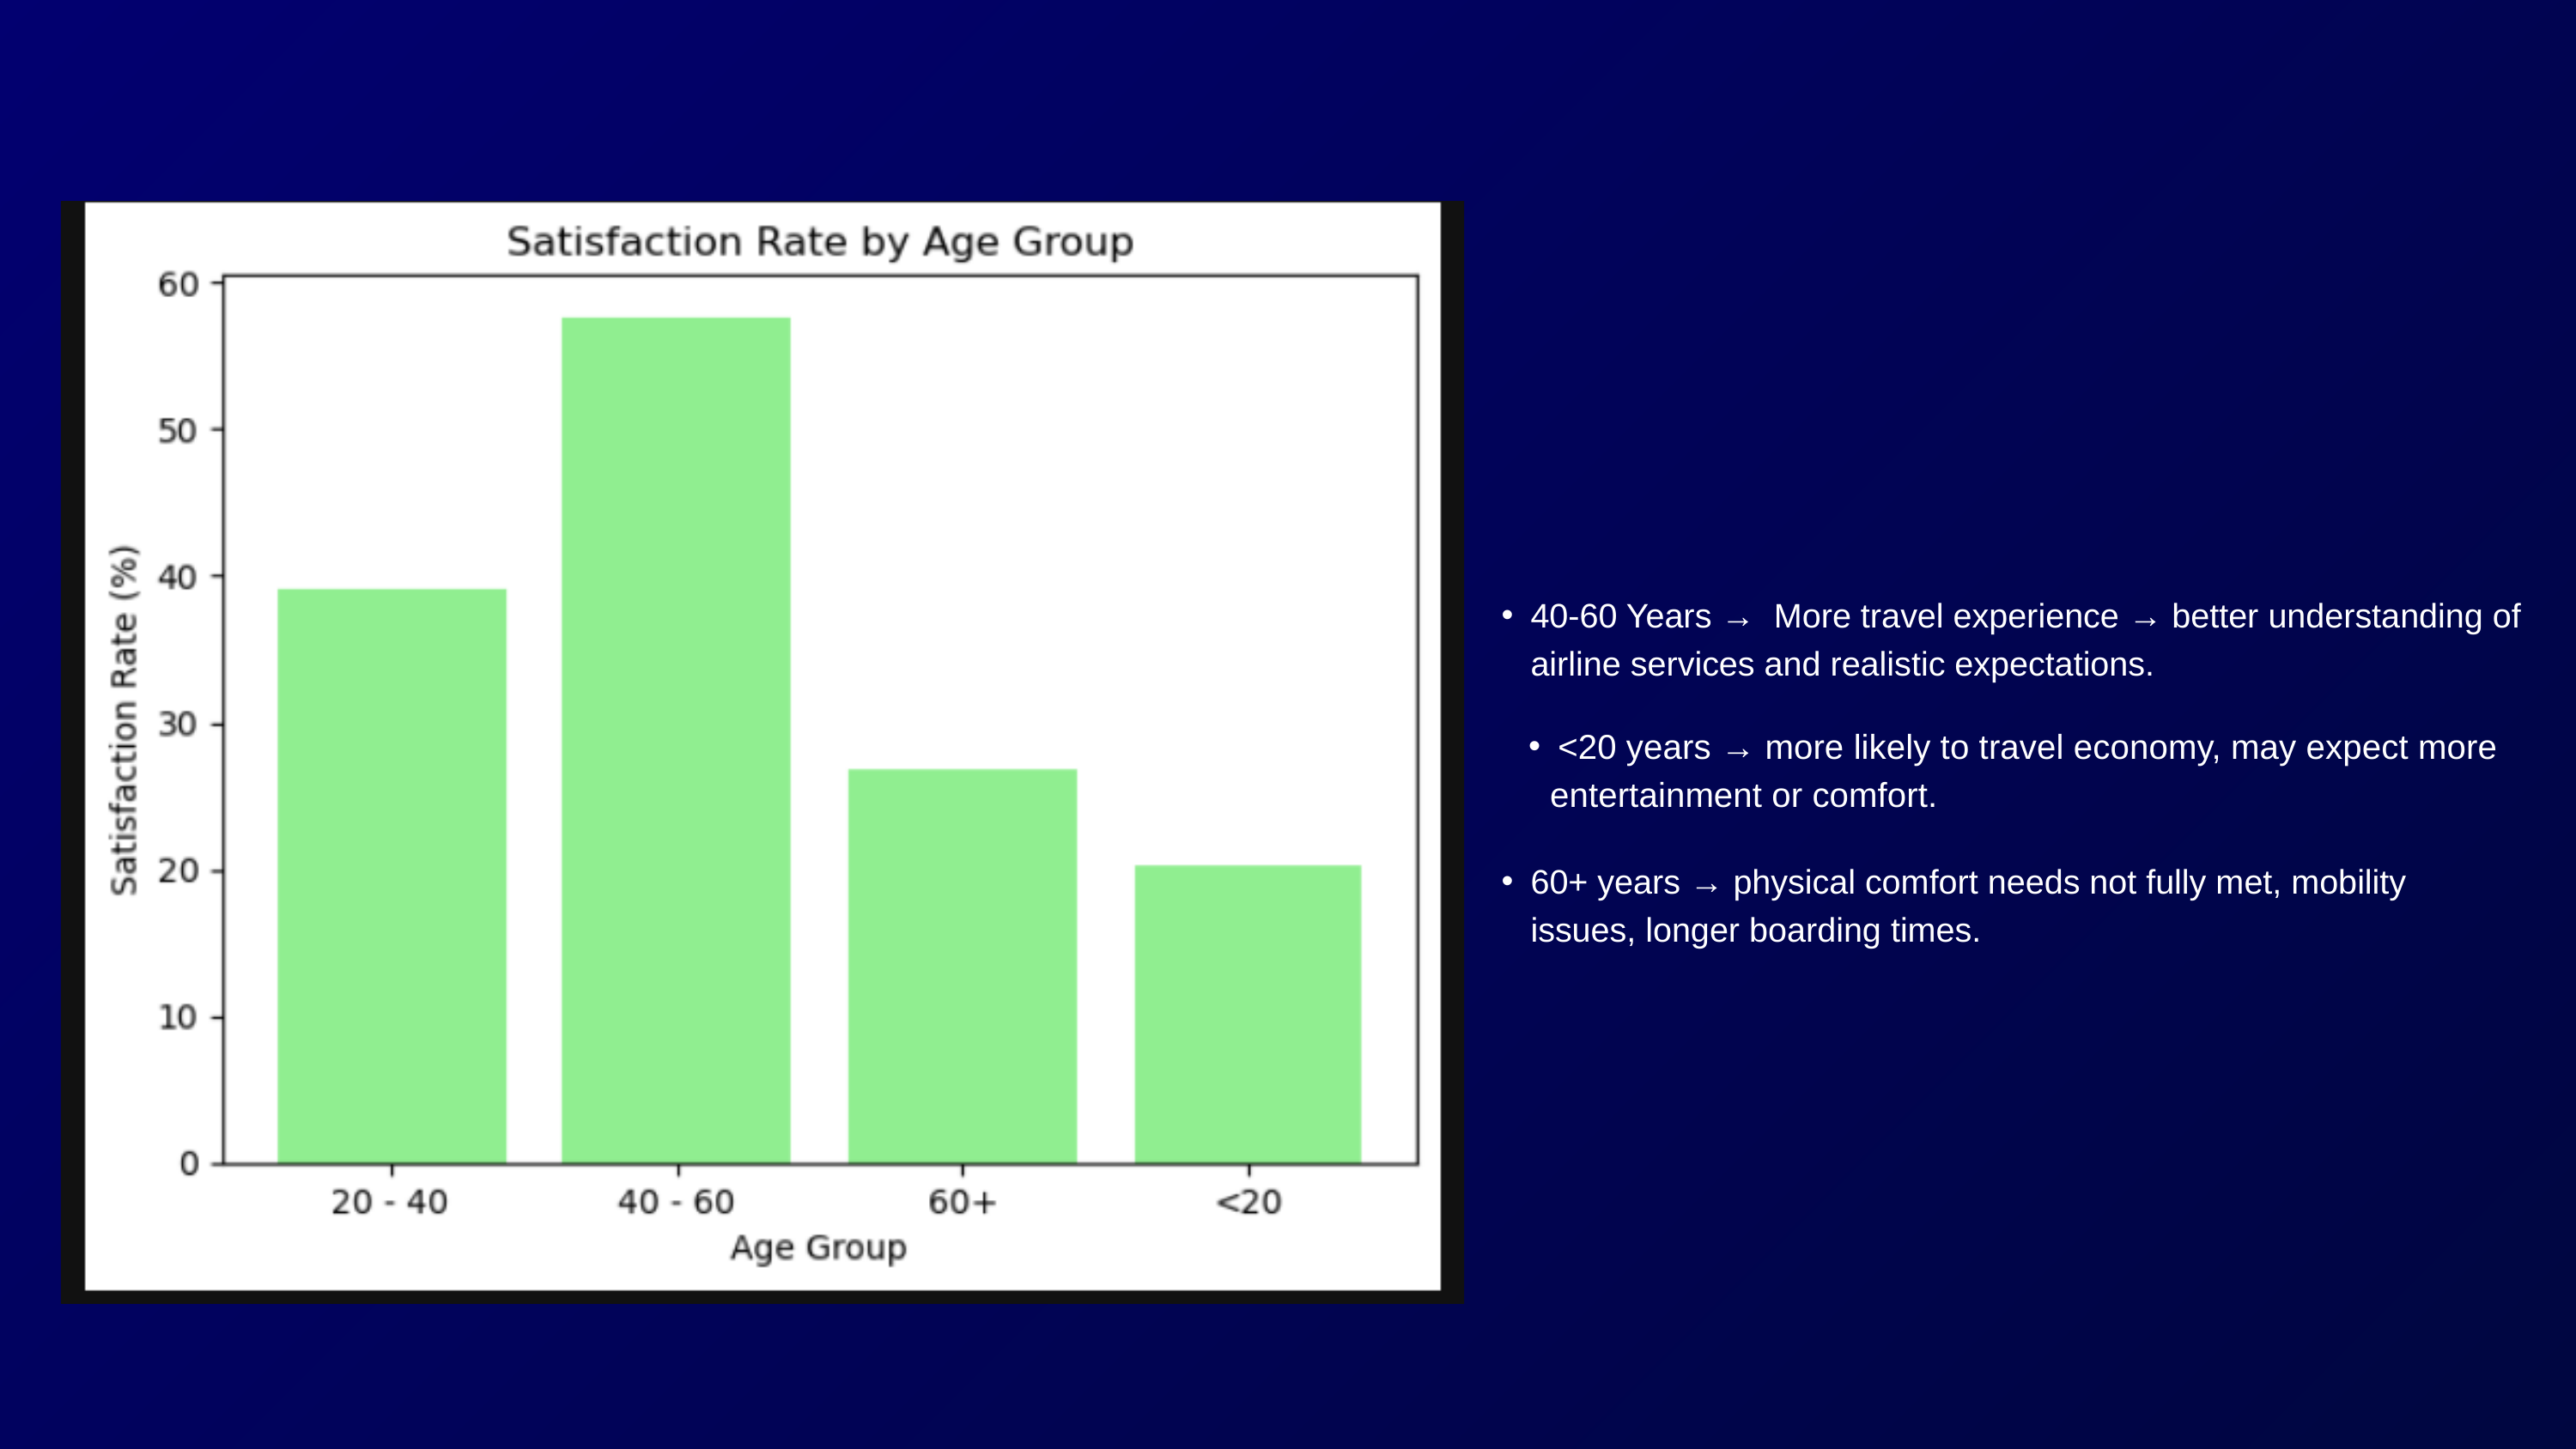

40-60 Years →  More travel experience → better understanding of airline services and realistic expectations.
<20 years → more likely to travel economy, may expect more
        entertainment or comfort.
60+ years → physical comfort needs not fully met, mobility issues, longer boarding times.